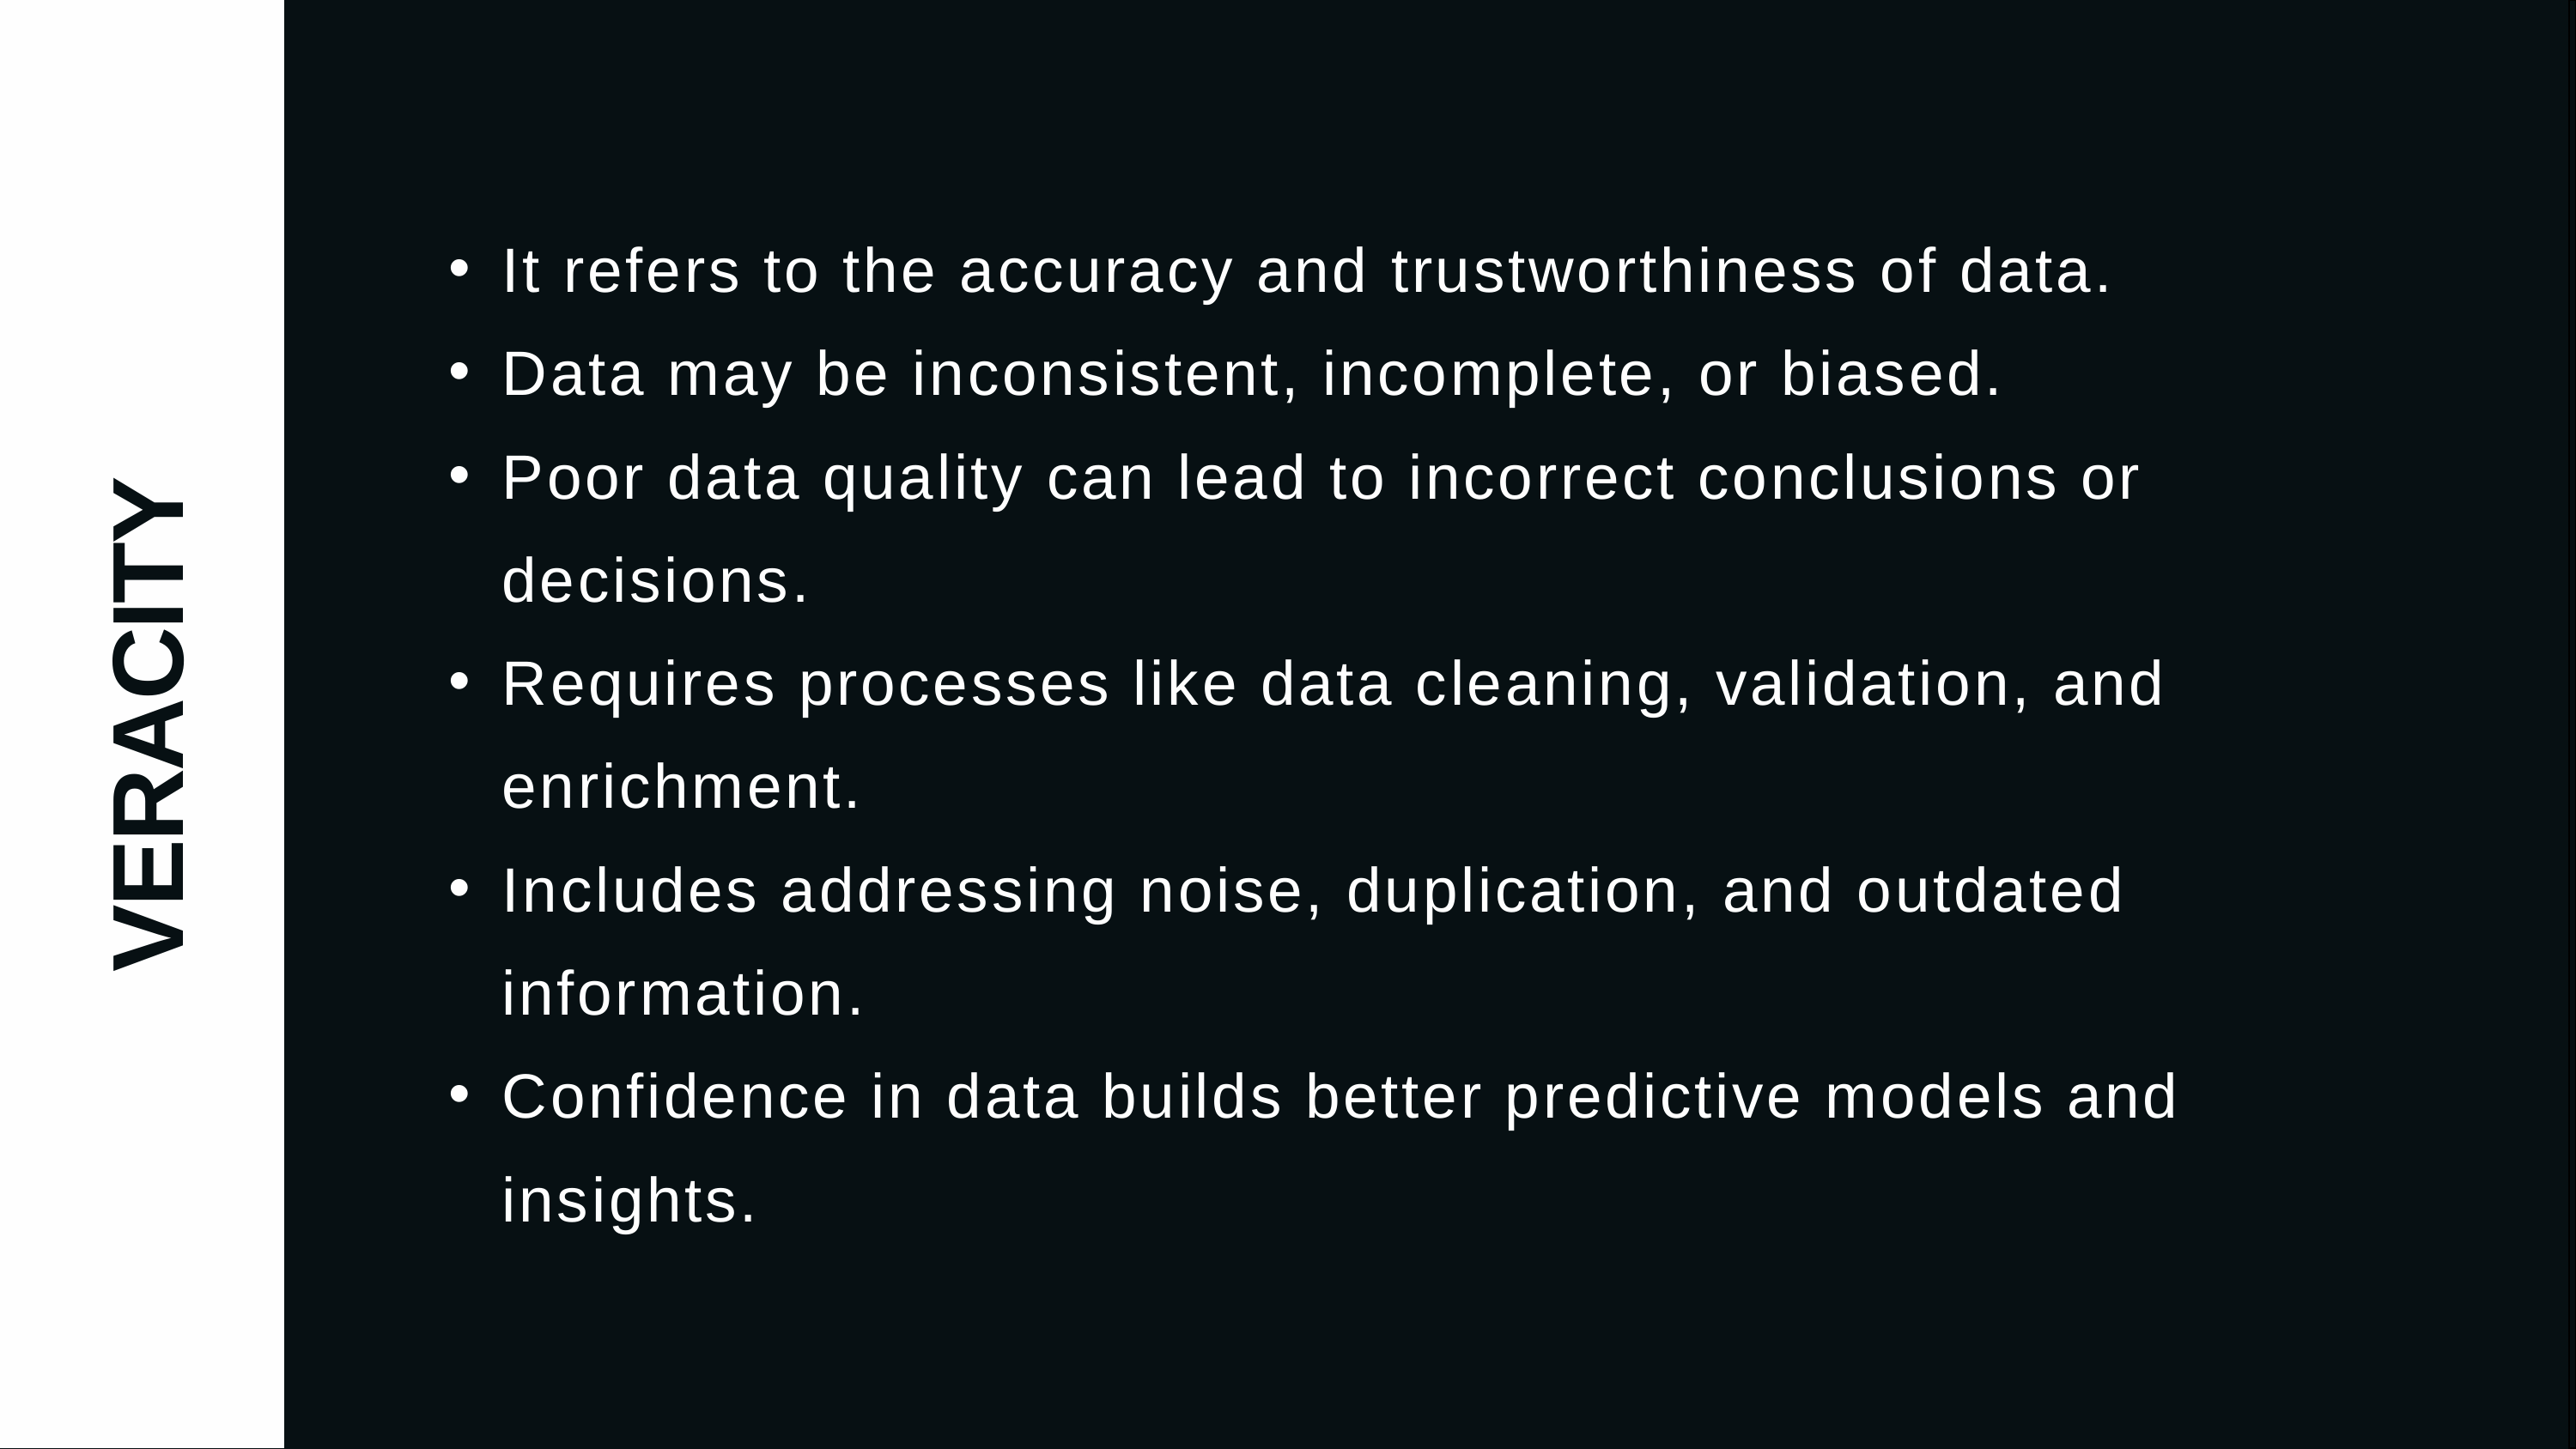

It refers to the accuracy and trustworthiness of data.
Data may be inconsistent, incomplete, or biased.
Poor data quality can lead to incorrect conclusions or decisions.
Requires processes like data cleaning, validation, and enrichment.
Includes addressing noise, duplication, and outdated information.
Confidence in data builds better predictive models and insights.

VERACITY